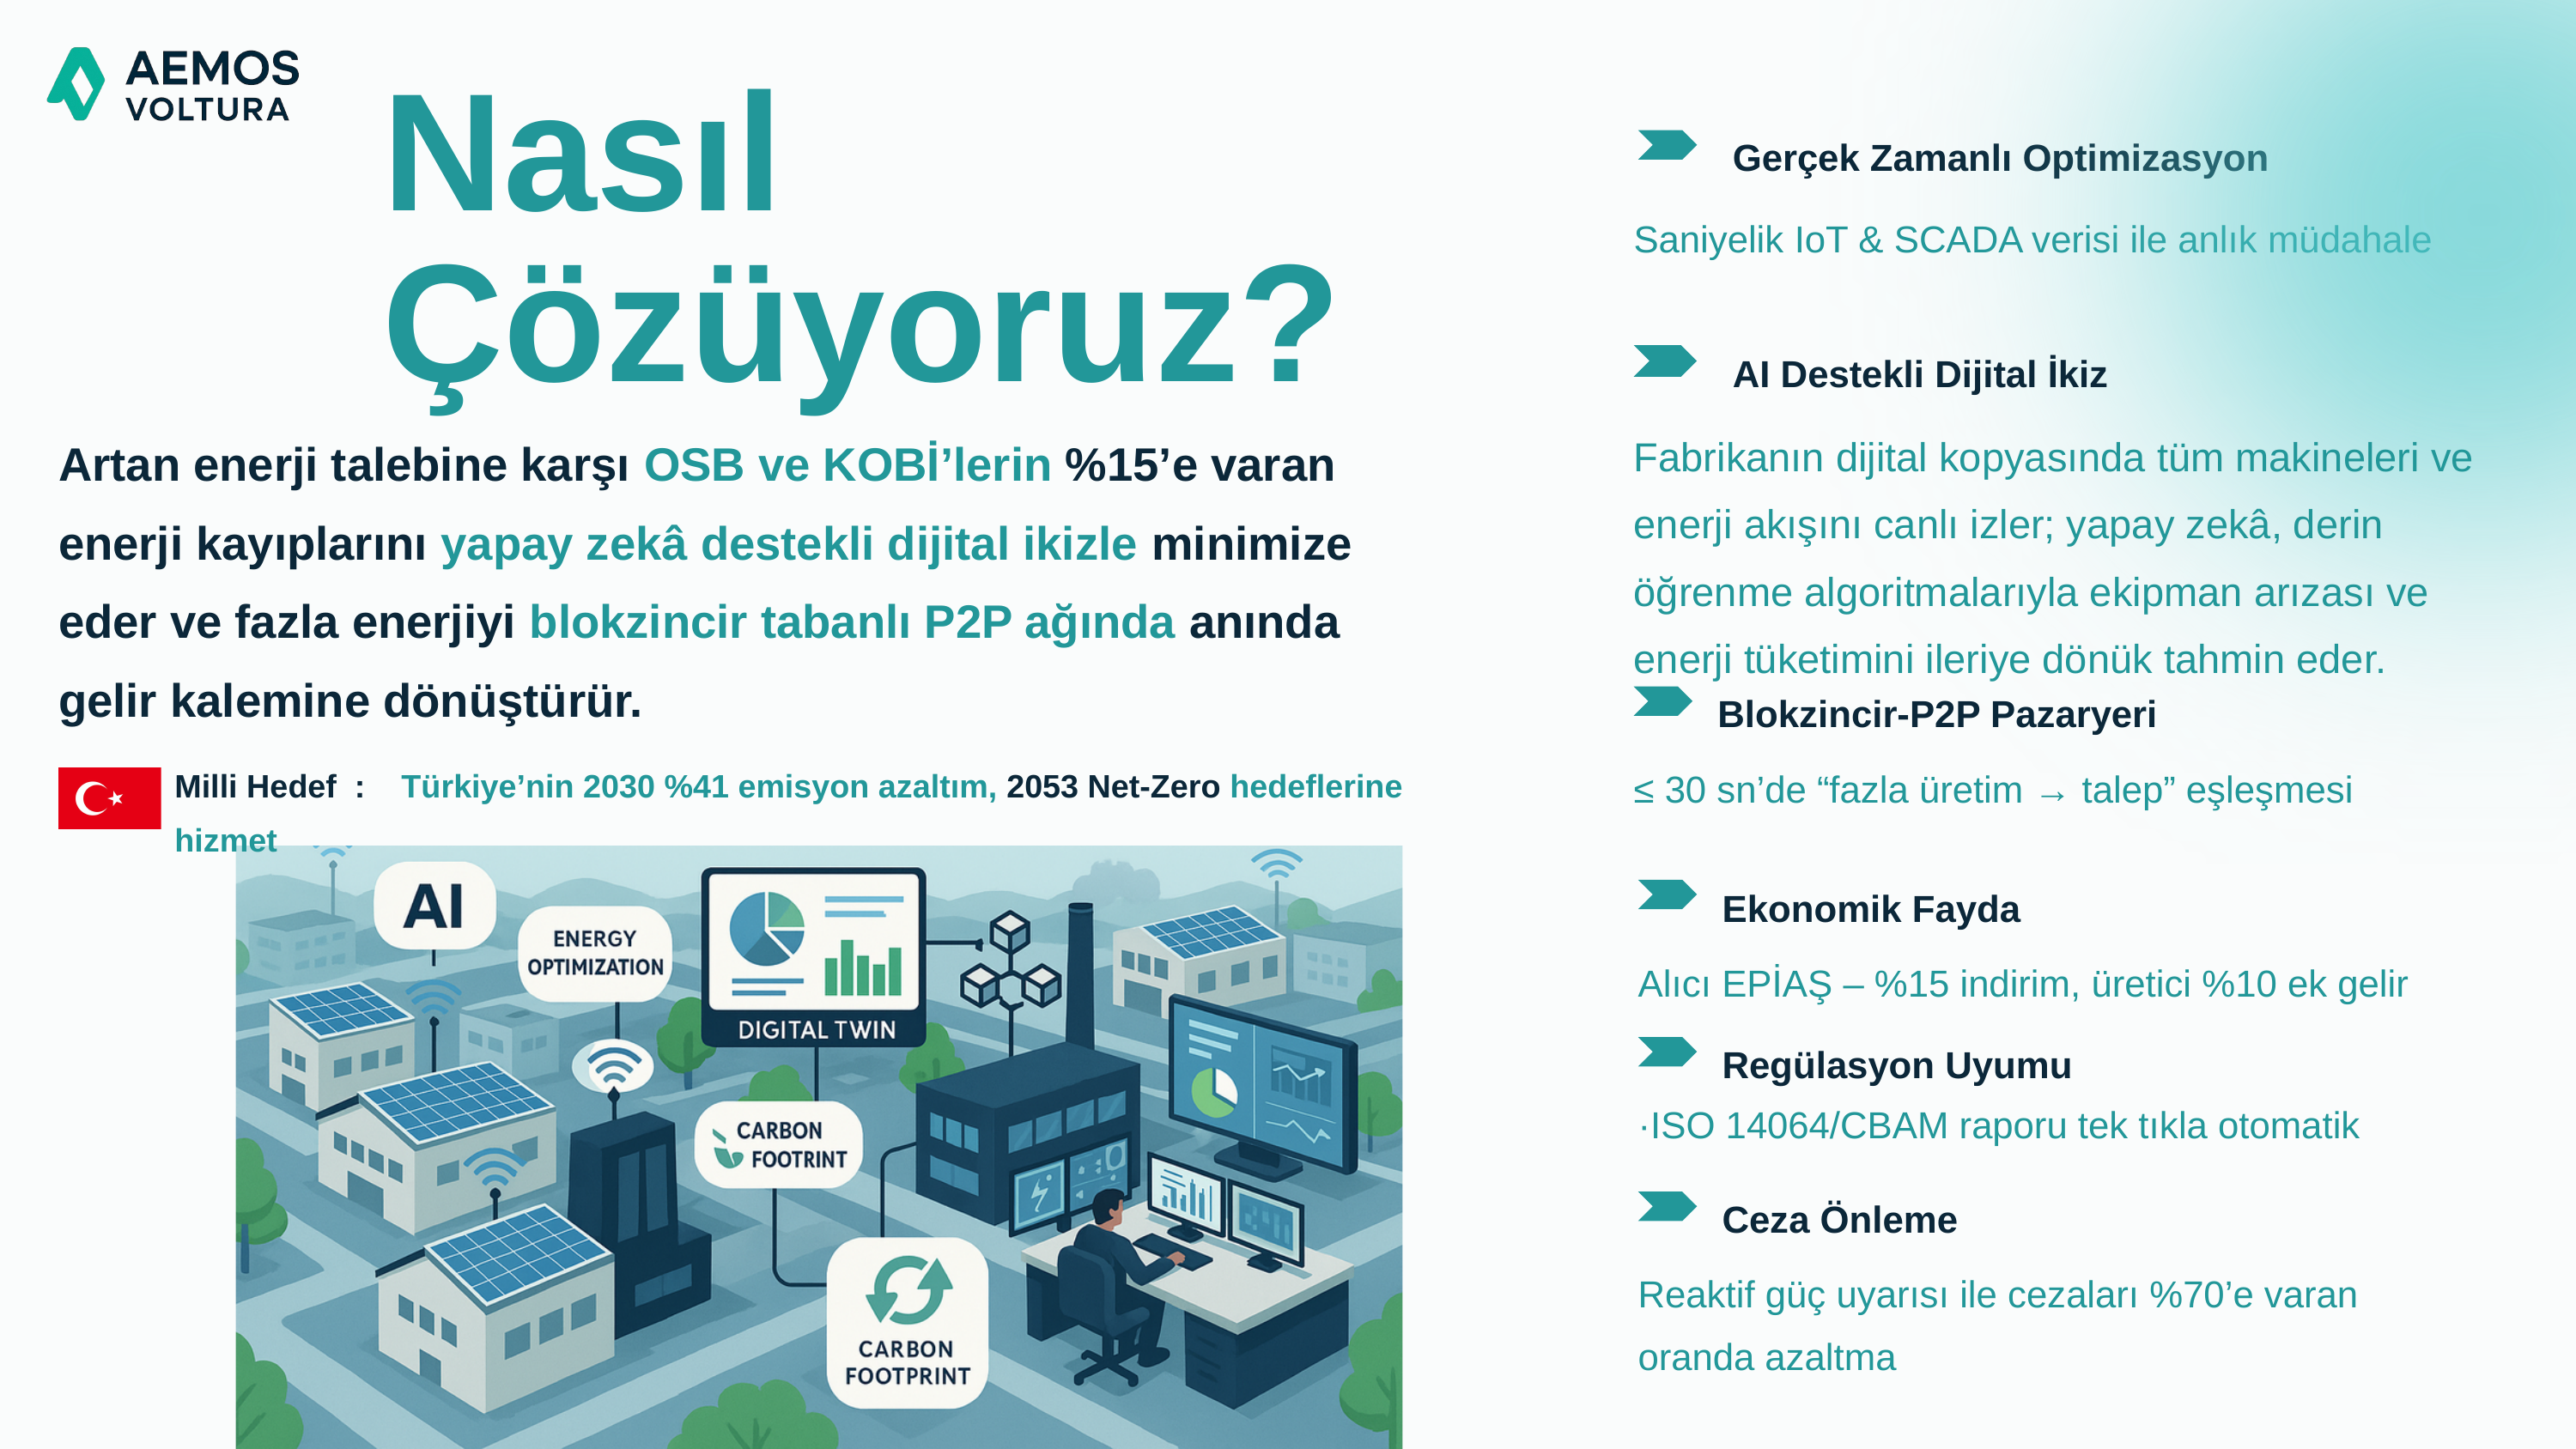

Nasıl Çözüyoruz?
Gerçek Zamanlı Optimizasyon

Saniyelik IoT & SCADA verisi ile anlık müdahale
AI Destekli Dijital İkiz

Artan enerji talebine karşı OSB ve KOBİ’lerin %15’e varan enerji kayıplarını yapay zekâ destekli dijital ikizle minimize eder ve fazla enerjiyi blokzincir tabanlı P2P ağında anında gelir kalemine dönüştürür.
Fabrikanın dijital kopyasında tüm makineleri ve enerji akışını canlı izler; yapay zekâ, derin öğrenme algoritmalarıyla ekipman arızası ve enerji tüketimini ileriye dönük tahmin eder.
Blokzincir-P2P Pazaryeri

≤ 30 sn’de “fazla üretim → talep” eşleşmesi
Milli Hedef  :    Türkiye’nin 2030 %41 emisyon azaltım, 2053 Net-Zero hedeflerine hizmet

Ekonomik Fayda

Alıcı EPİAŞ – %15 indirim, üretici %10 ek gelir
Regülasyon Uyumu

·ISO 14064/CBAM raporu tek tıkla otomatik

Ceza Önleme

Reaktif güç uyarısı ile cezaları %70’e varan oranda azaltma